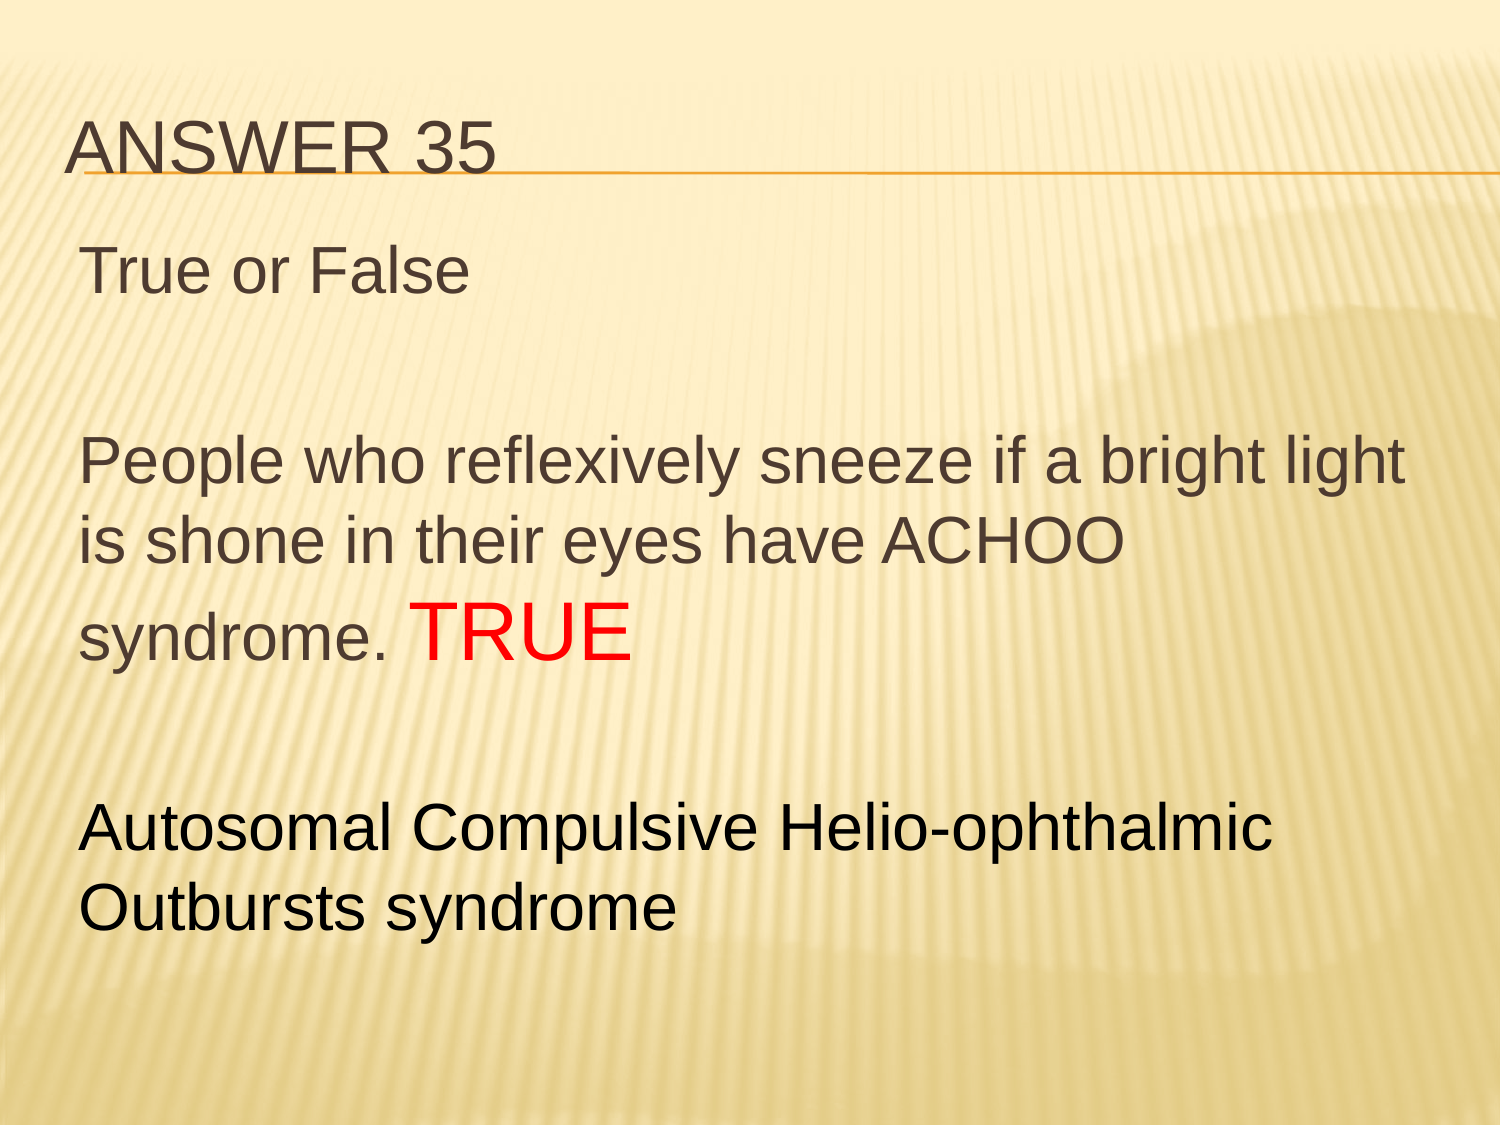

# Answer 35
True or False

People who reflexively sneeze if a bright light is shone in their eyes have ACHOO syndrome. TRUE

Autosomal Compulsive Helio-ophthalmic Outbursts syndrome